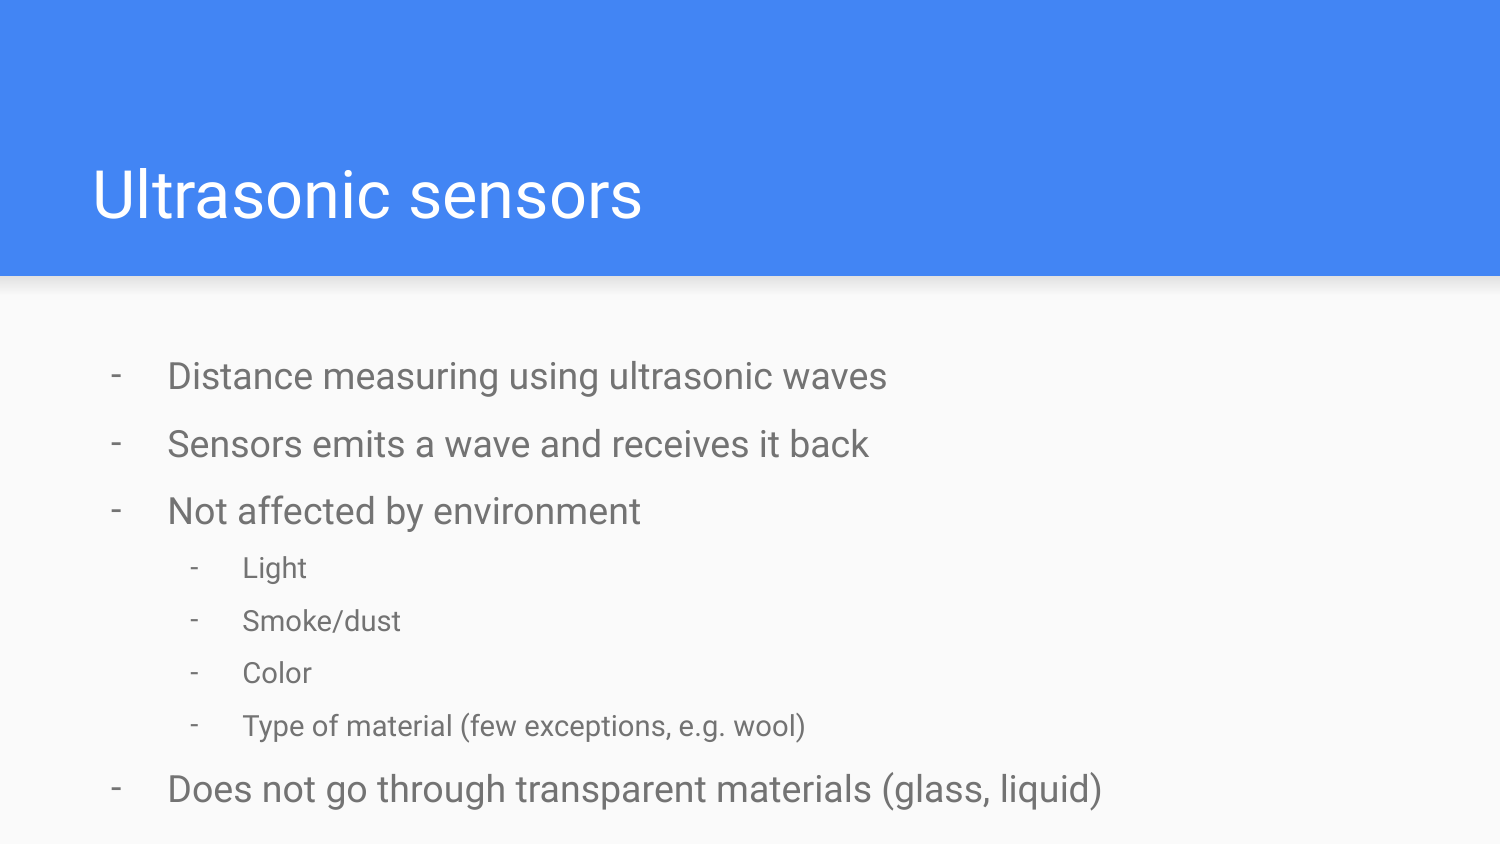

# Ultrasonic sensors
Distance measuring using ultrasonic waves
Sensors emits a wave and receives it back
Not affected by environment
Light
Smoke/dust
Color
Type of material (few exceptions, e.g. wool)
Does not go through transparent materials (glass, liquid)